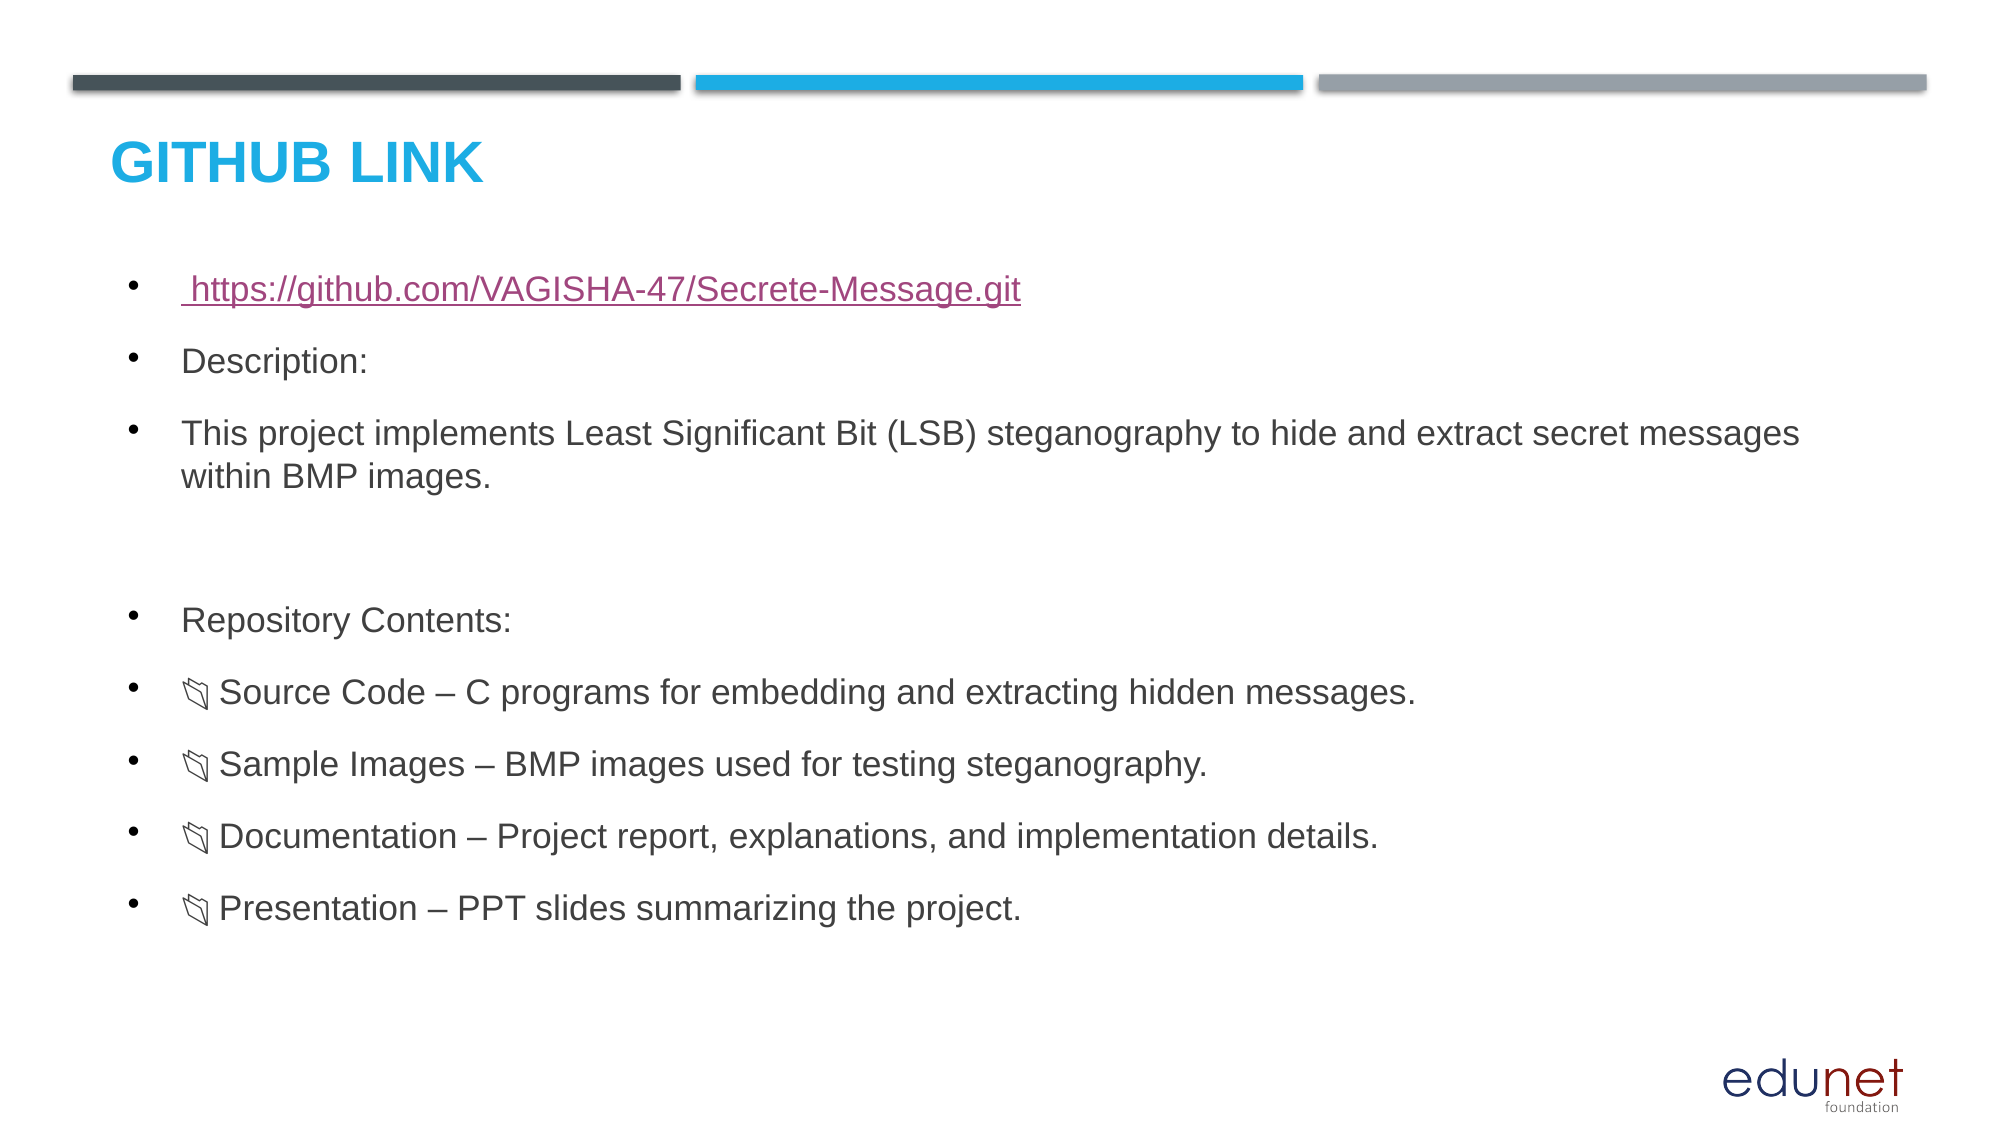

GitHub Link
 https://github.com/VAGISHA-47/Secrete-Message.git
Description:
This project implements Least Significant Bit (LSB) steganography to hide and extract secret messages within BMP images.

Repository Contents:
📂 Source Code – C programs for embedding and extracting hidden messages.
📂 Sample Images – BMP images used for testing steganography.
📂 Documentation – Project report, explanations, and implementation details.
📂 Presentation – PPT slides summarizing the project.